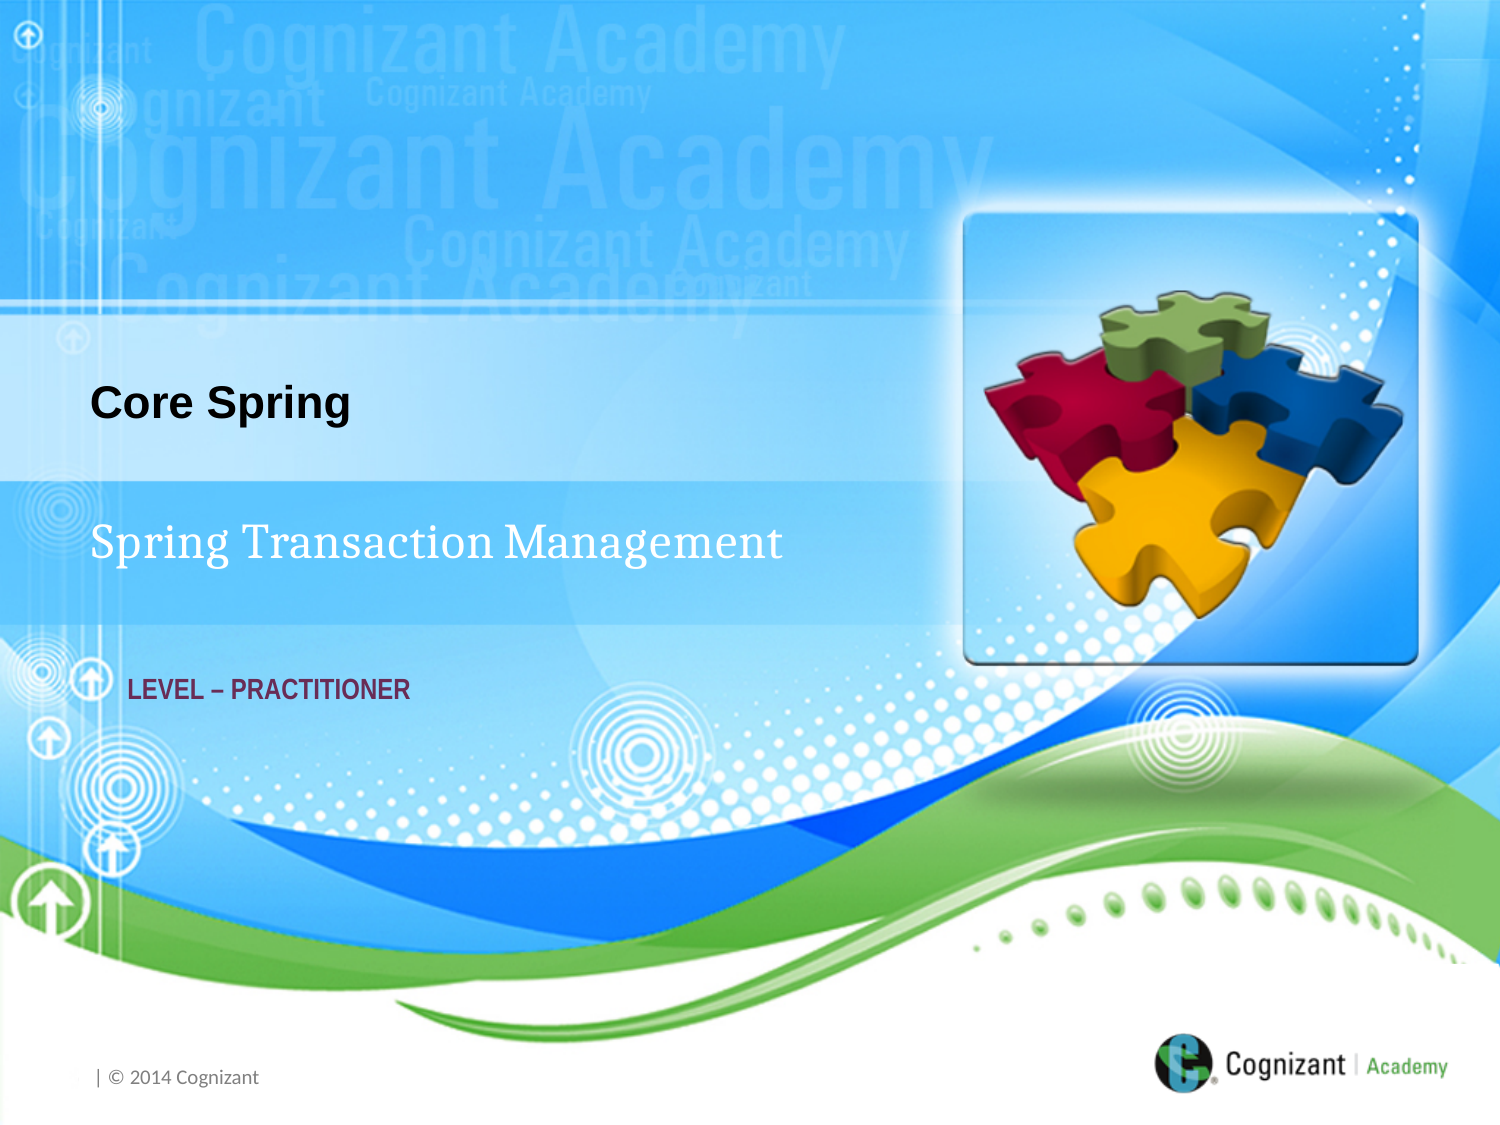

Core Spring
Spring Transaction Management
LEVEL – PRACTITIONER